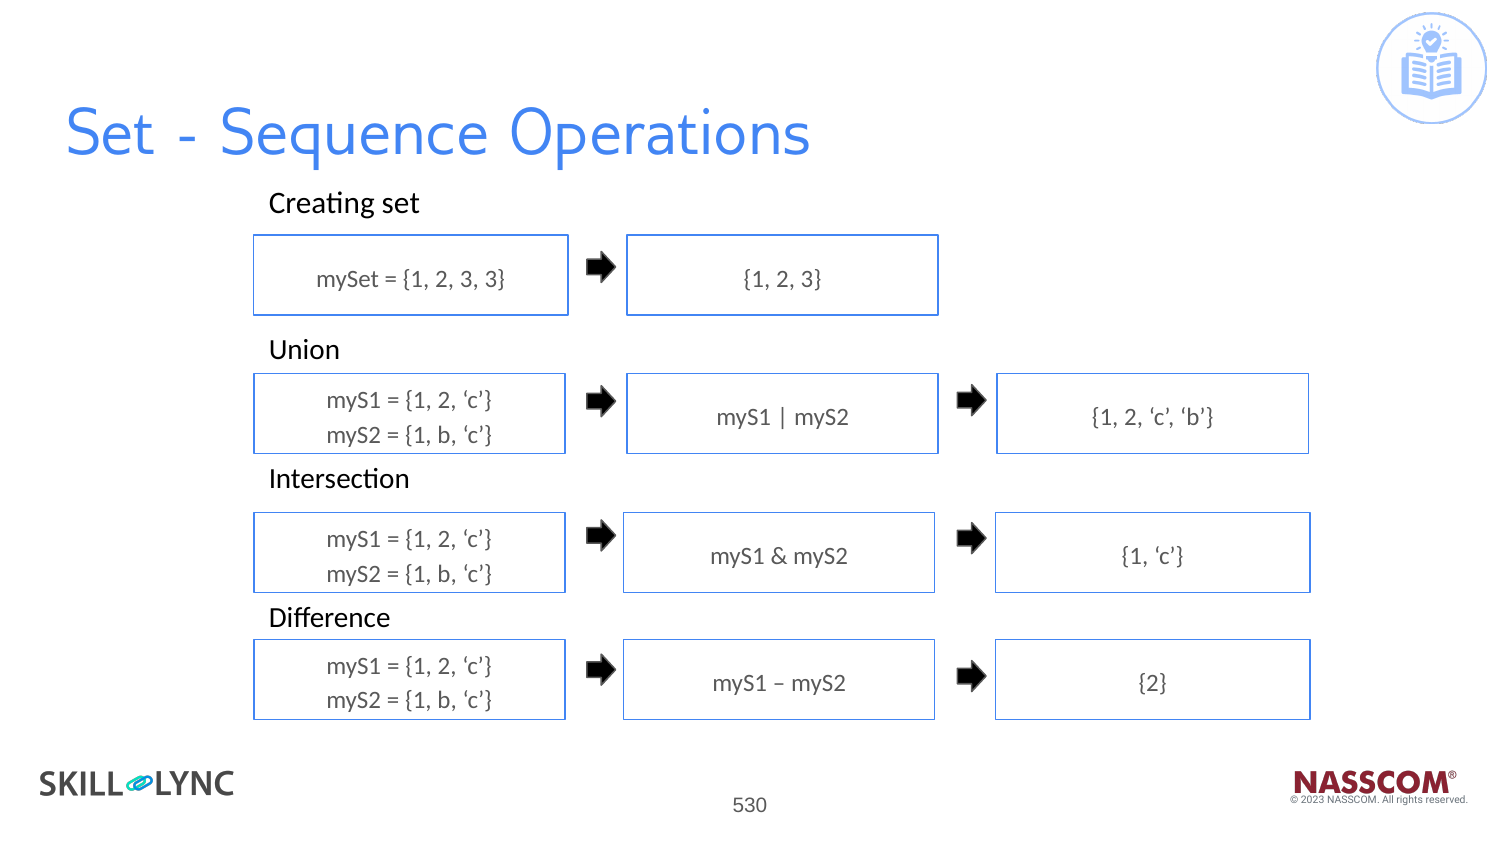

# Set - Sequence Operations
Creating set
mySet = {1, 2, 3, 3}
{1, 2, 3}
Union
myS1 = {1, 2, ‘c’}
myS2 = {1, b, ‘c’}
myS1 | myS2
{1, 2, ‘c’, ‘b’}
Intersection
myS1 = {1, 2, ‘c’}
myS2 = {1, b, ‘c’}
myS1 & myS2
{1, ‘c’}
Difference
myS1 = {1, 2, ‘c’}
myS2 = {1, b, ‘c’}
myS1 – myS2
{2}

530